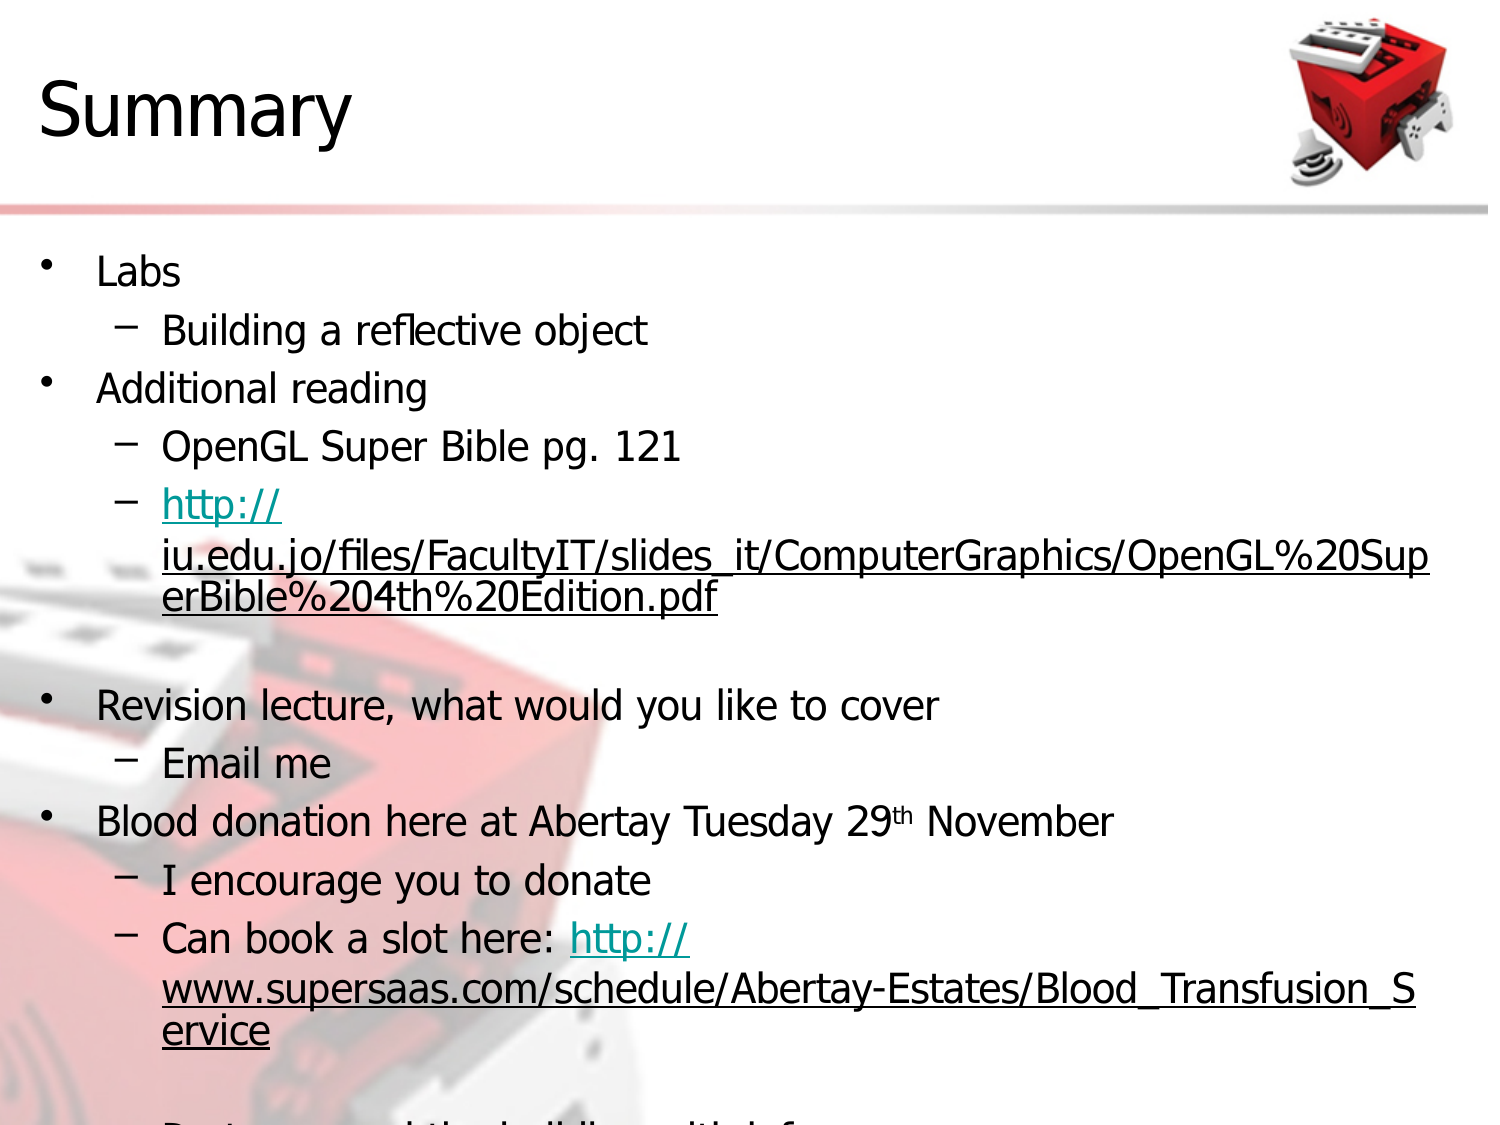

# Summary
Labs
Building a reflective object
Additional reading
OpenGL Super Bible pg. 121
http://iu.edu.jo/files/FacultyIT/slides_it/ComputerGraphics/OpenGL%20SuperBible%204th%20Edition.pdf
Revision lecture, what would you like to cover
Email me
Blood donation here at Abertay Tuesday 29th November
I encourage you to donate
Can book a slot here: http://www.supersaas.com/schedule/Abertay-Estates/Blood_Transfusion_Service
Posters round the building with info